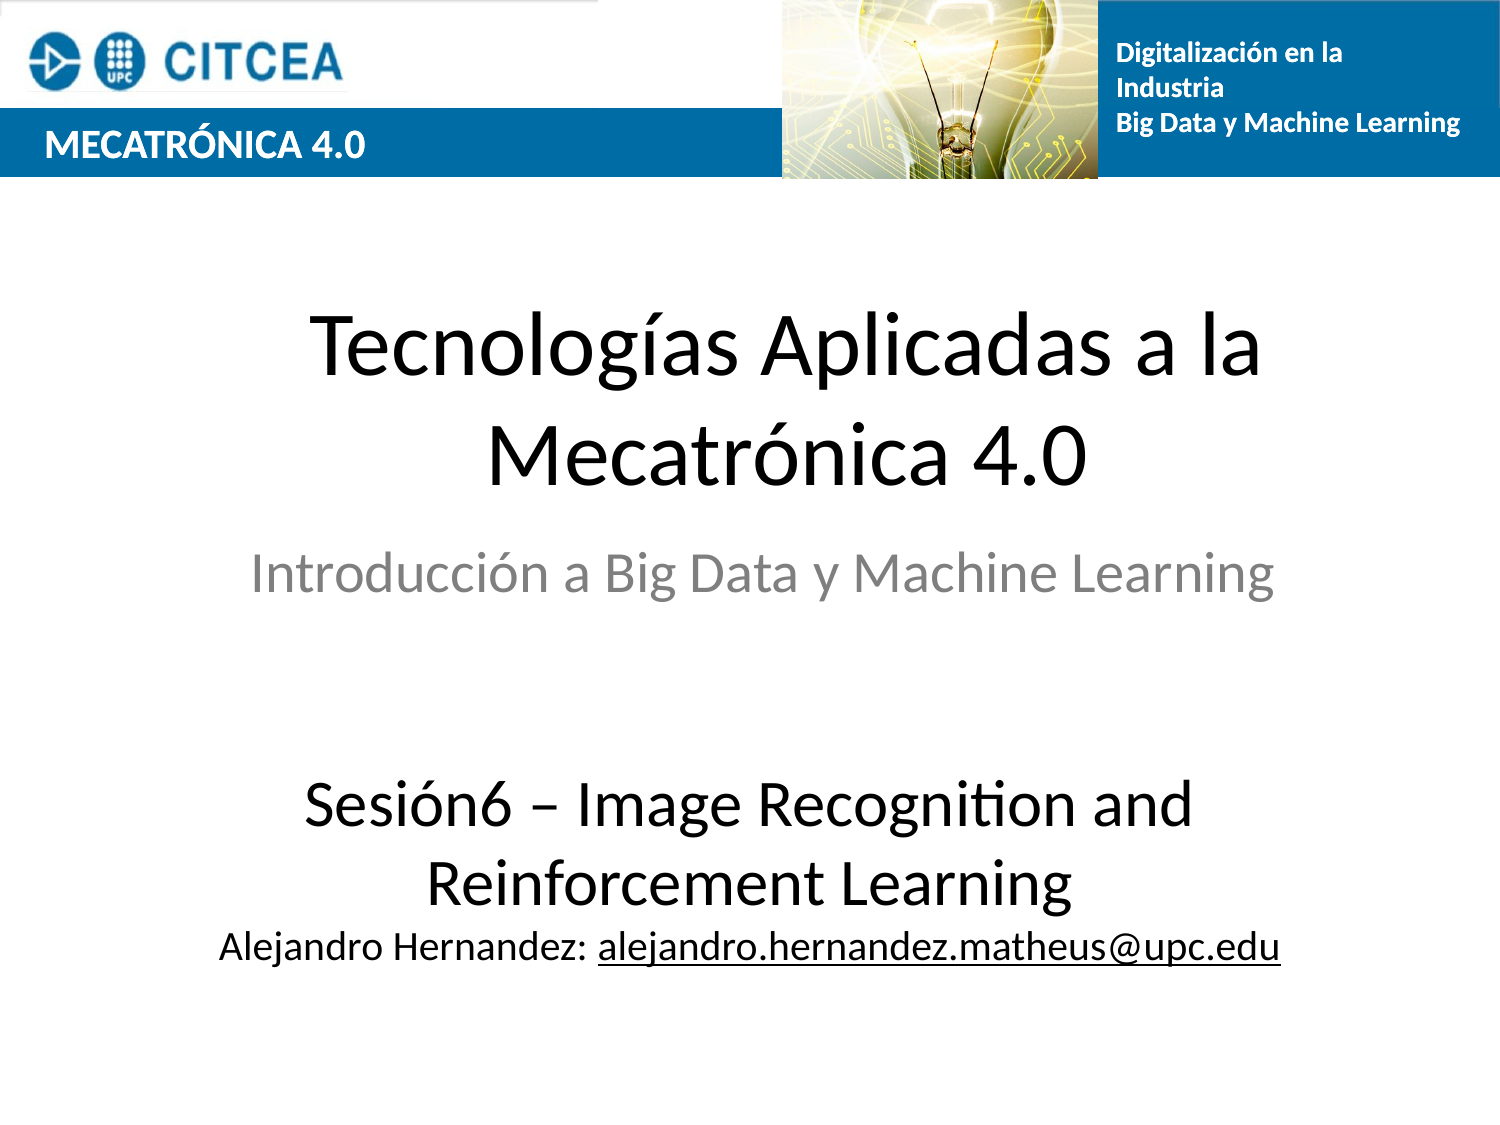

Tecnologías Aplicadas a la Mecatrónica 4.0

Introducción a Big Data y Machine Learning
Sesión6 – Image Recognition and Reinforcement Learning
Alejandro Hernandez: alejandro.hernandez.matheus@upc.edu